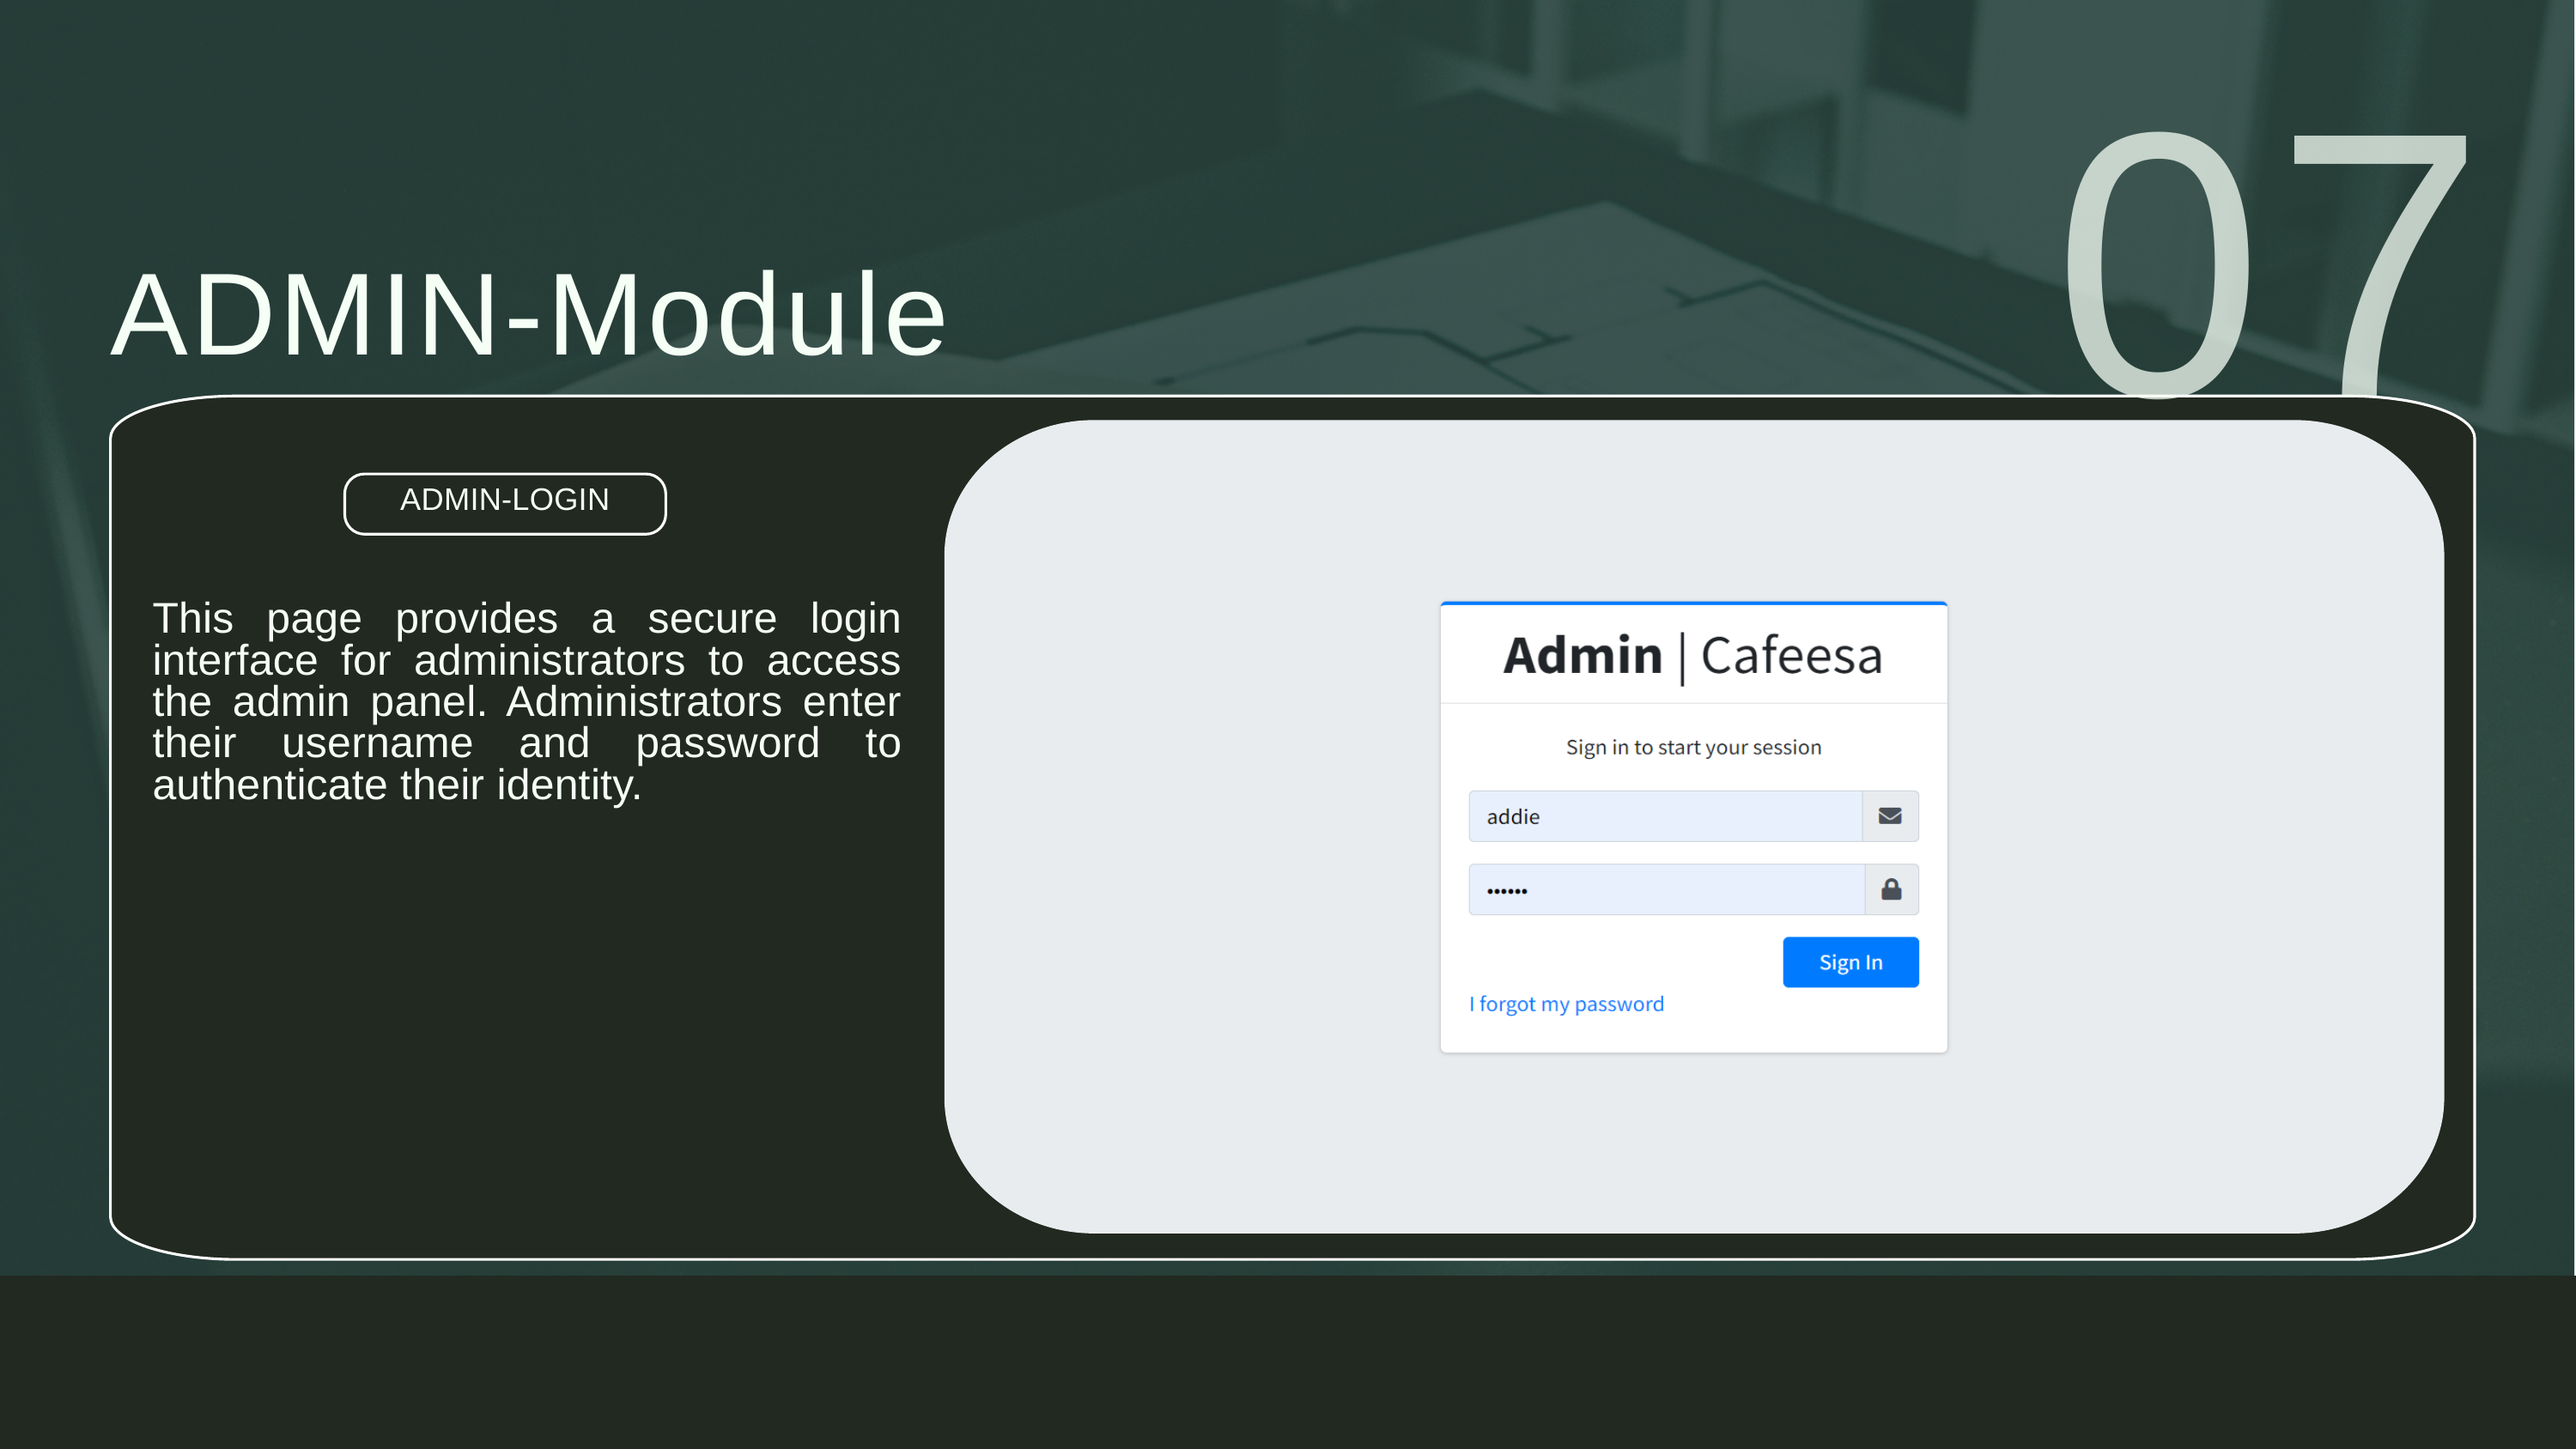

07
ADMIN-Module

ADMIN-LOGIN
This page provides a secure login interface for administrators to access the admin panel. Administrators enter their username and password to authenticate their identity.